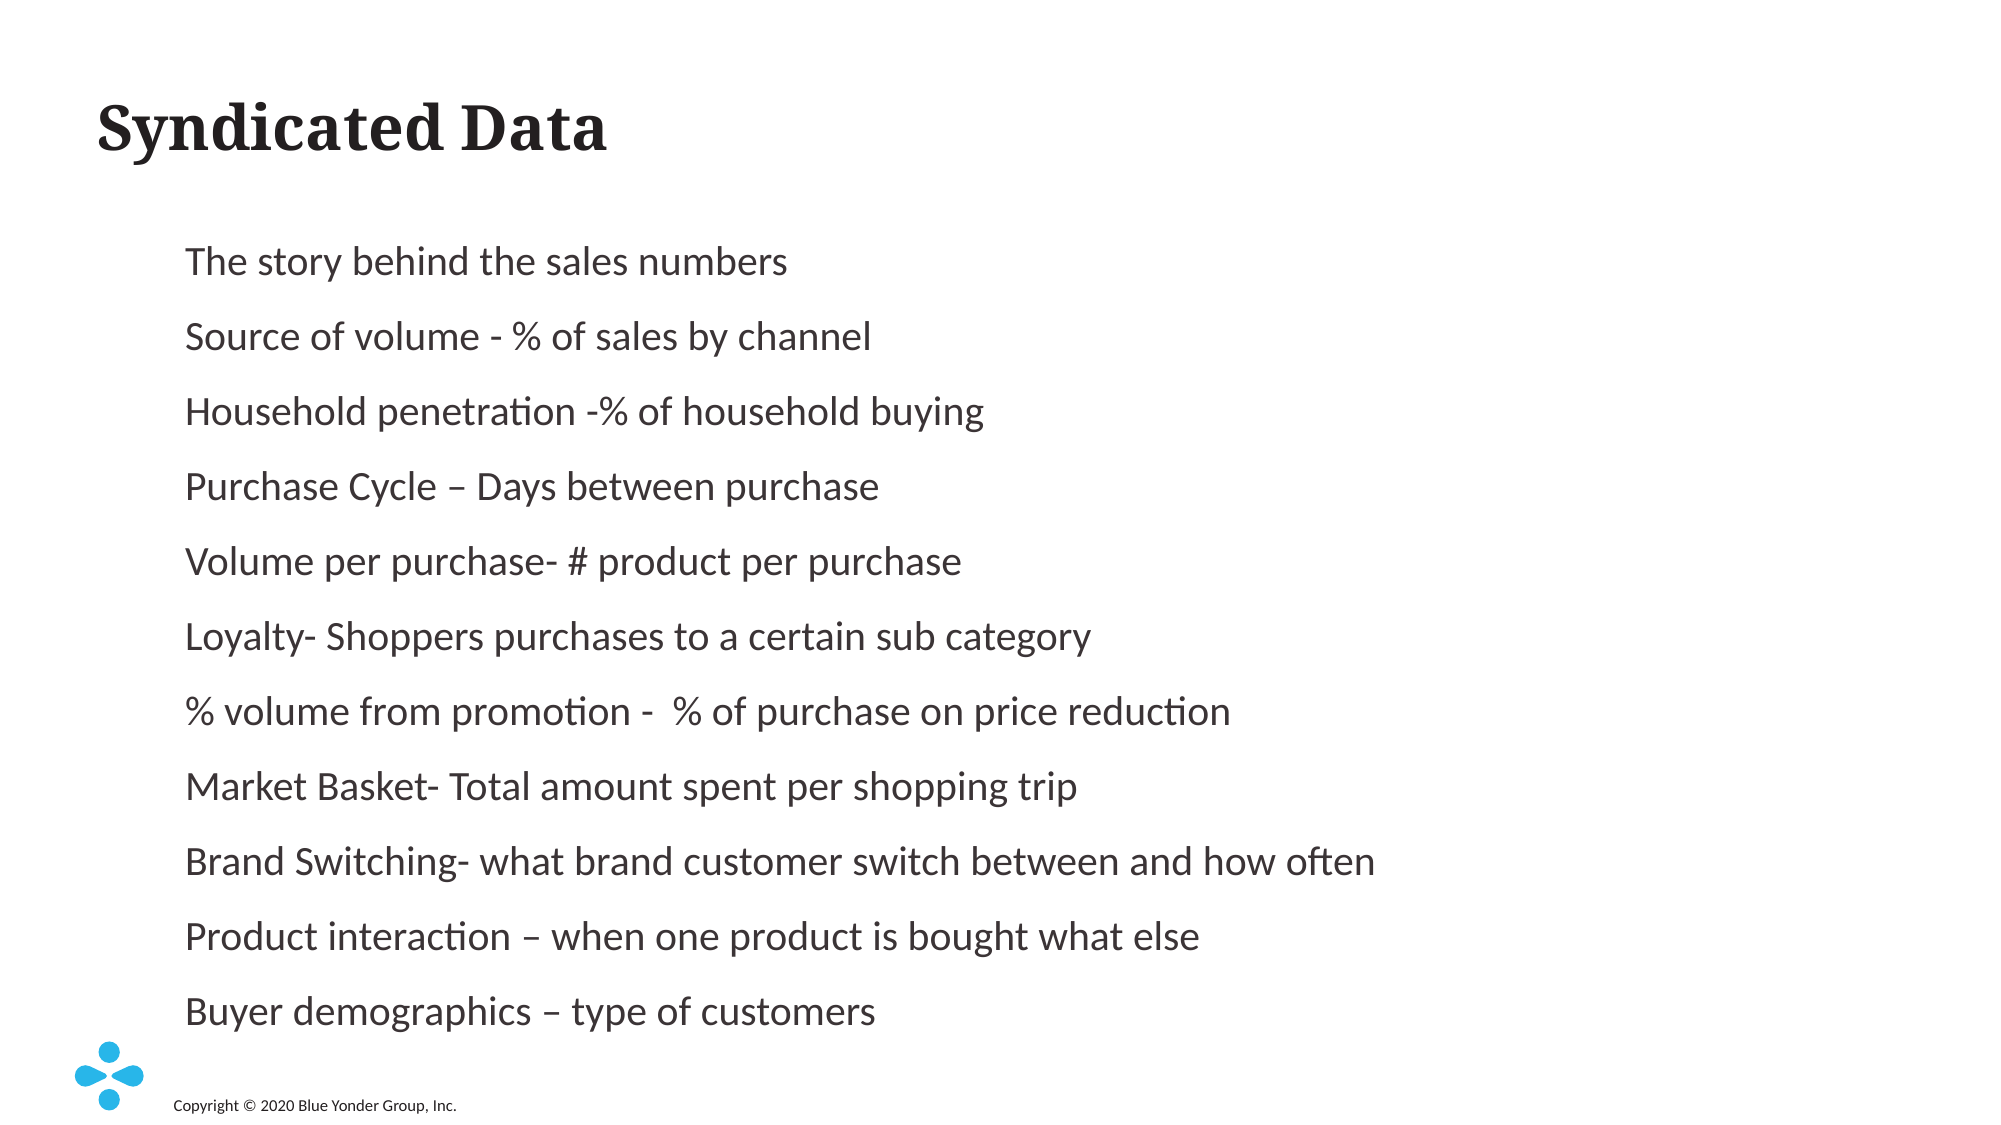

# Syndicated Data
The story behind the sales numbers
Source of volume - % of sales by channel
Household penetration -% of household buying
Purchase Cycle – Days between purchase
Volume per purchase- # product per purchase
Loyalty- Shoppers purchases to a certain sub category
% volume from promotion -  % of purchase on price reduction
Market Basket- Total amount spent per shopping trip
Brand Switching- what brand customer switch between and how often
Product interaction – when one product is bought what else
Buyer demographics – type of customers